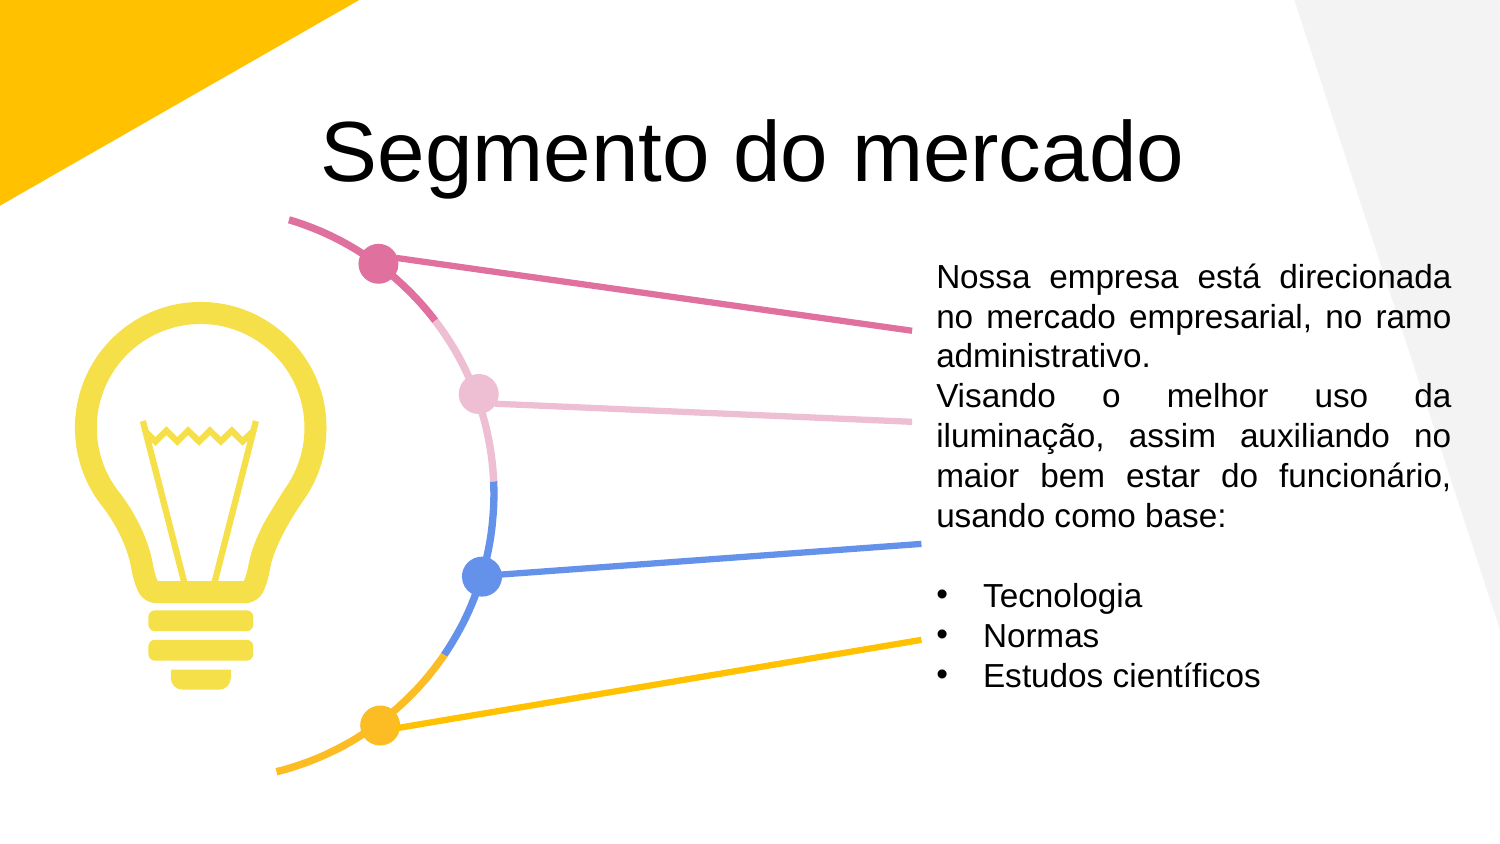

# Segmento do mercado

Nossa empresa está direcionada no mercado empresarial, no ramo administrativo.
Visando o melhor uso da iluminação, assim auxiliando no maior bem estar do funcionário, usando como base:

Tecnologia
Normas
Estudos científicos